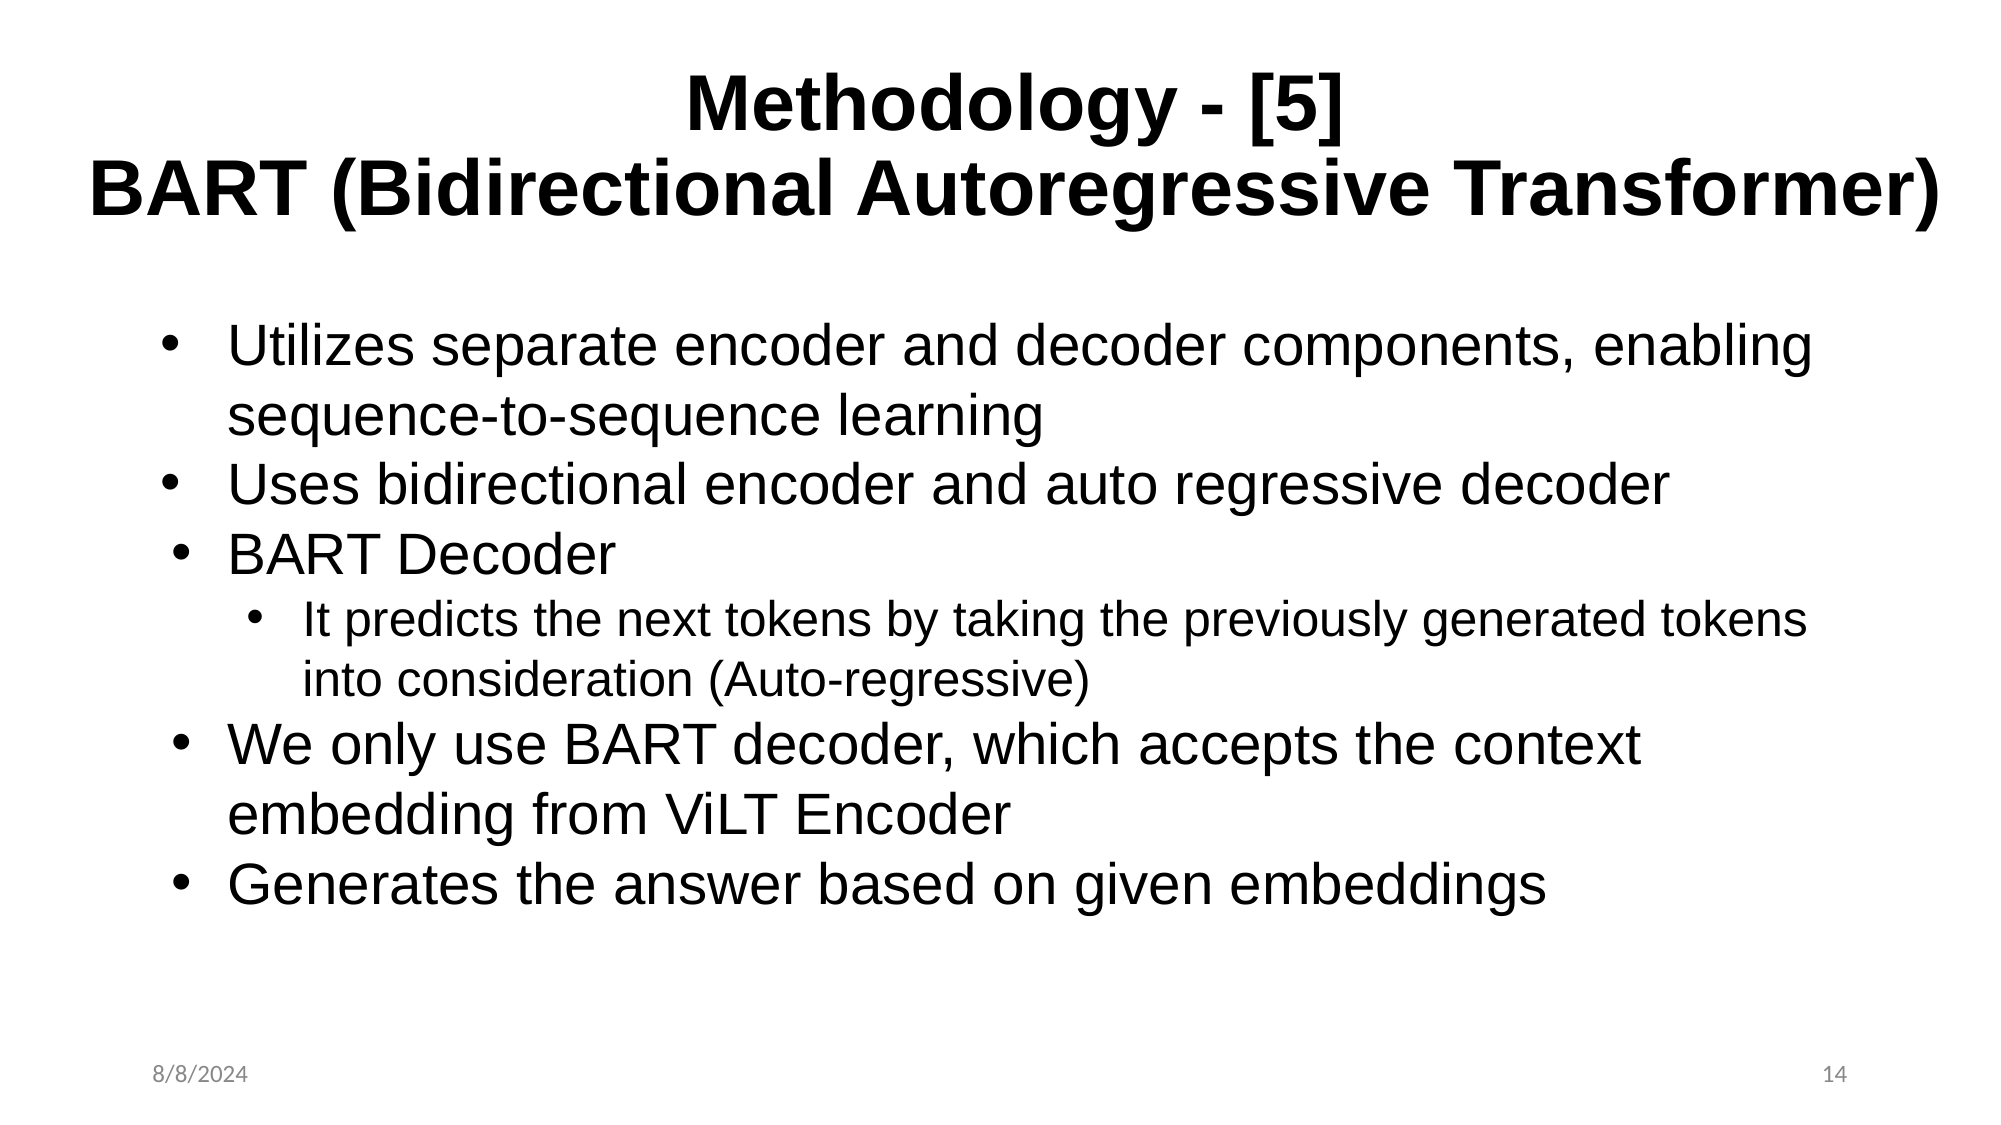

# Methodology - [5]
BART (Bidirectional Autoregressive Transformer)
Utilizes separate encoder and decoder components, enabling sequence-to-sequence learning
Uses bidirectional encoder and auto regressive decoder
BART Decoder
It predicts the next tokens by taking the previously generated tokens into consideration (Auto-regressive)
We only use BART decoder, which accepts the context embedding from ViLT Encoder
Generates the answer based on given embeddings
8/8/2024
14